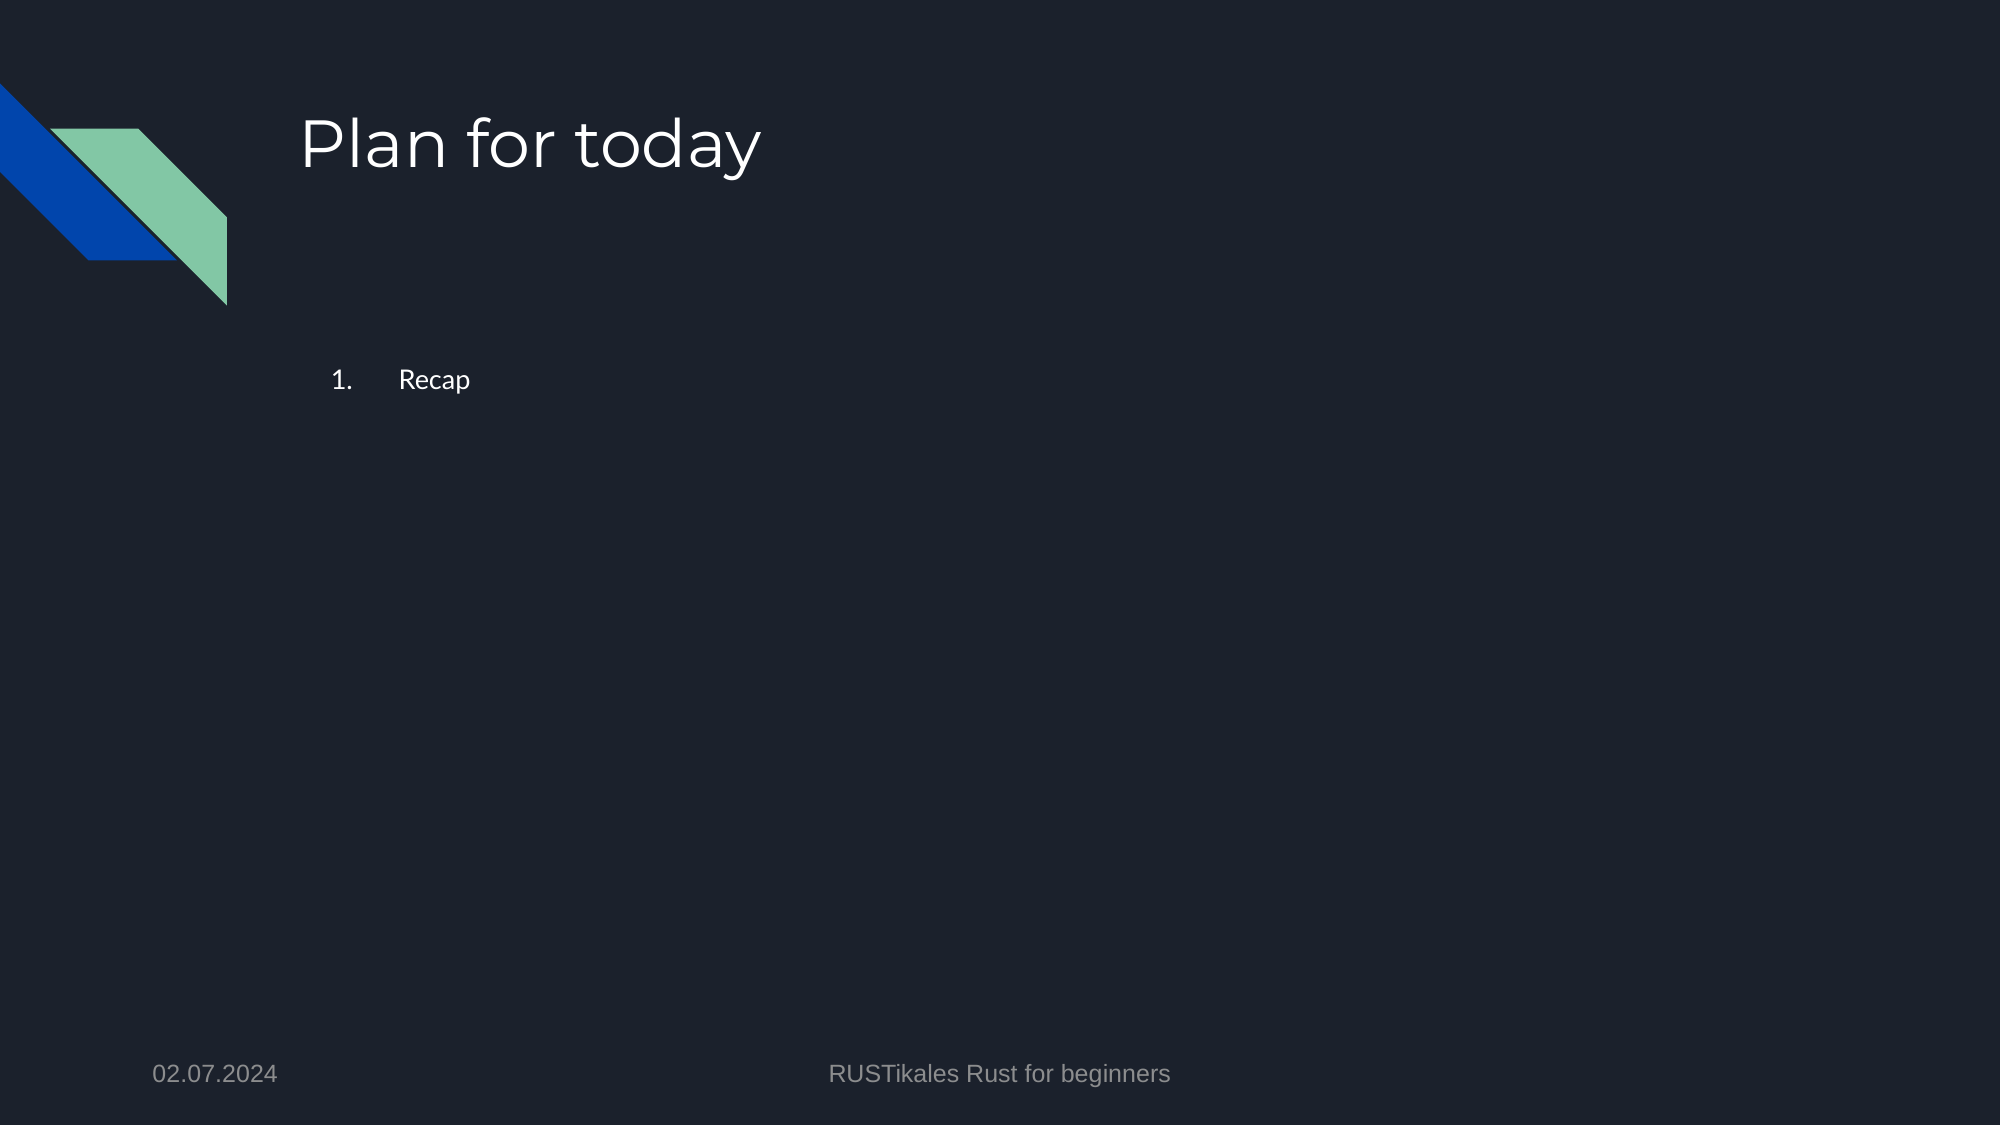

# Plan for today
Recap
02.07.2024
RUSTikales Rust for beginners